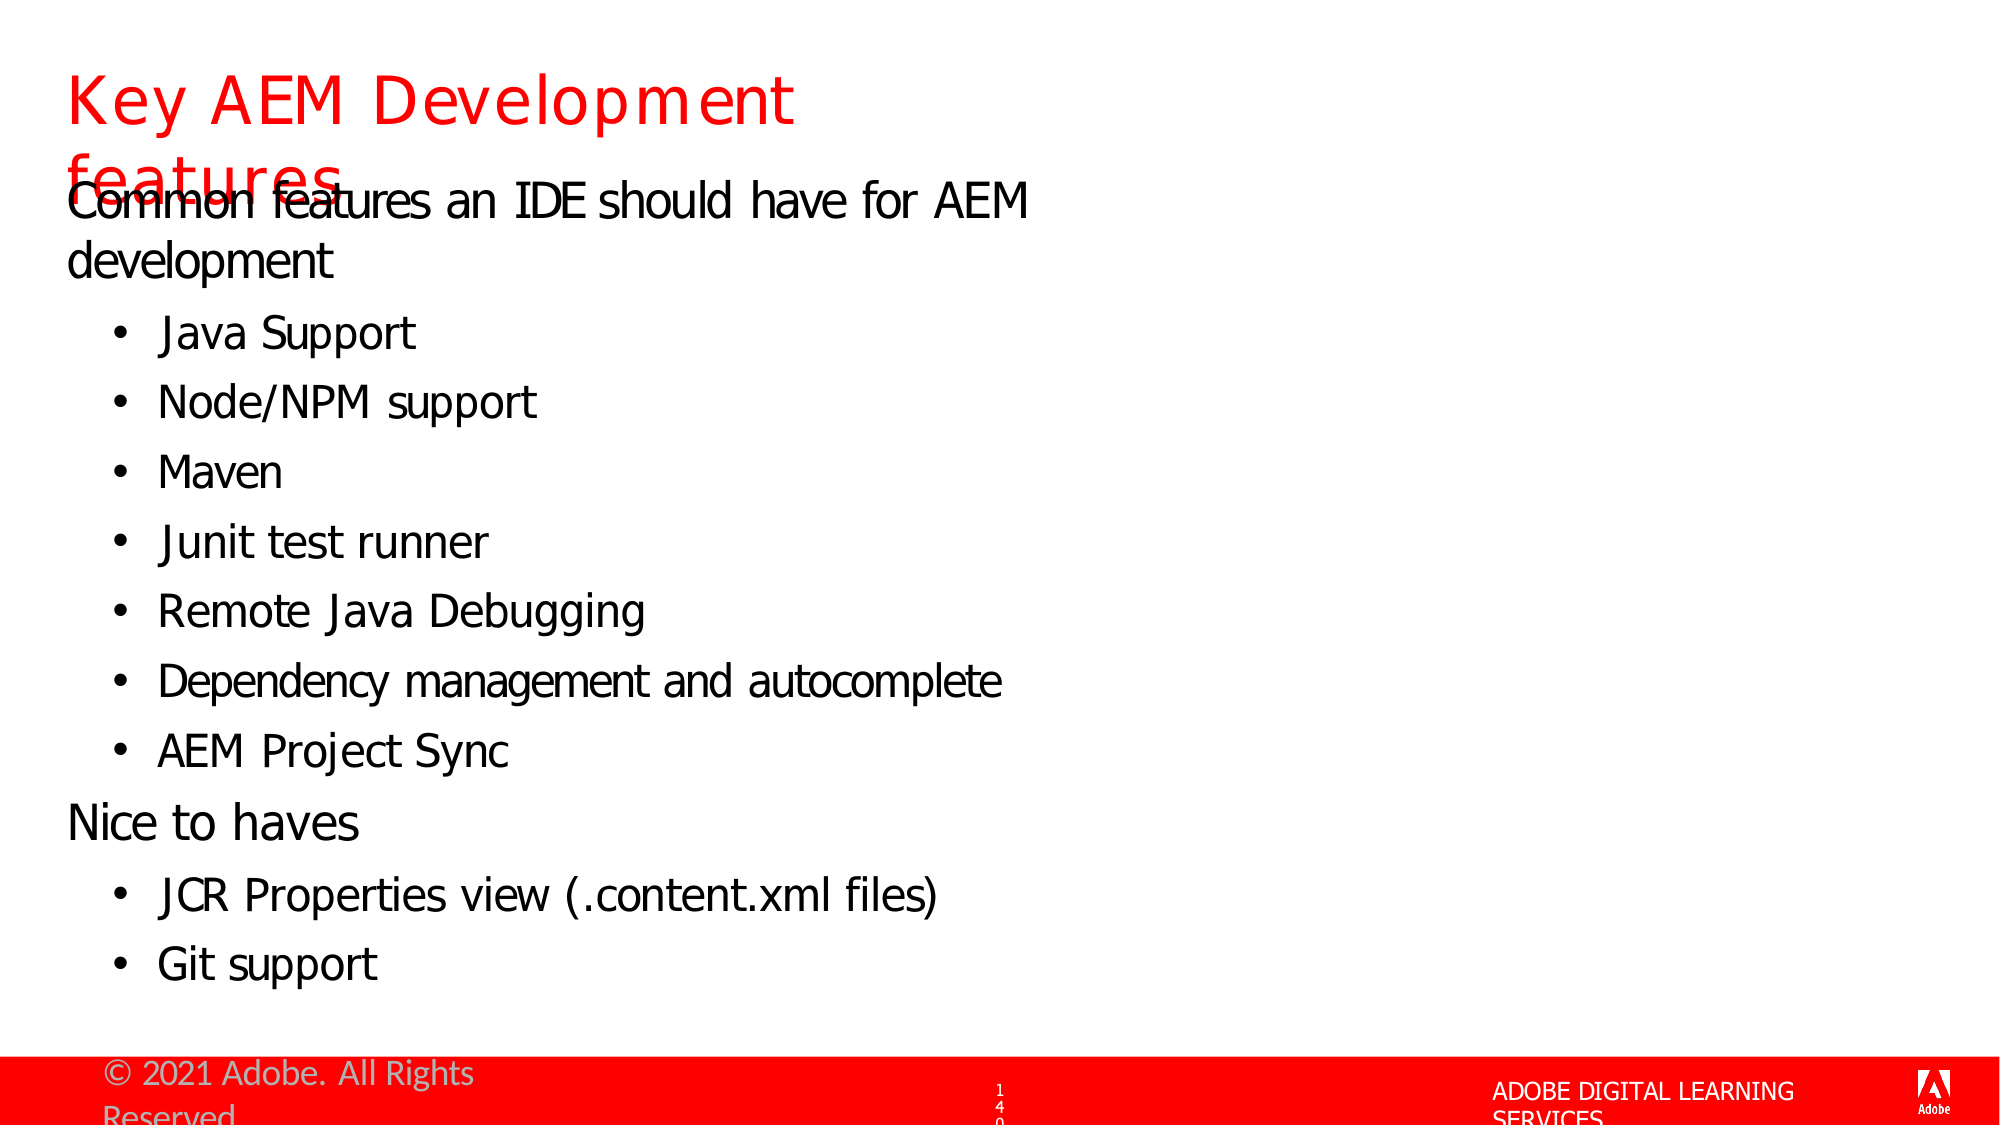

# Key AEM Development features
Common features an IDE should have for AEM development
Java Support
Node/NPM support
Maven
Junit test runner
Remote Java Debugging
Dependency management and autocomplete
AEM Project Sync
Nice to haves
JCR Properties view (.content.xml files)
Git support
© 2021 Adobe. All Rights Reserved
ADOBE DIGITAL LEARNING SERVICES
140